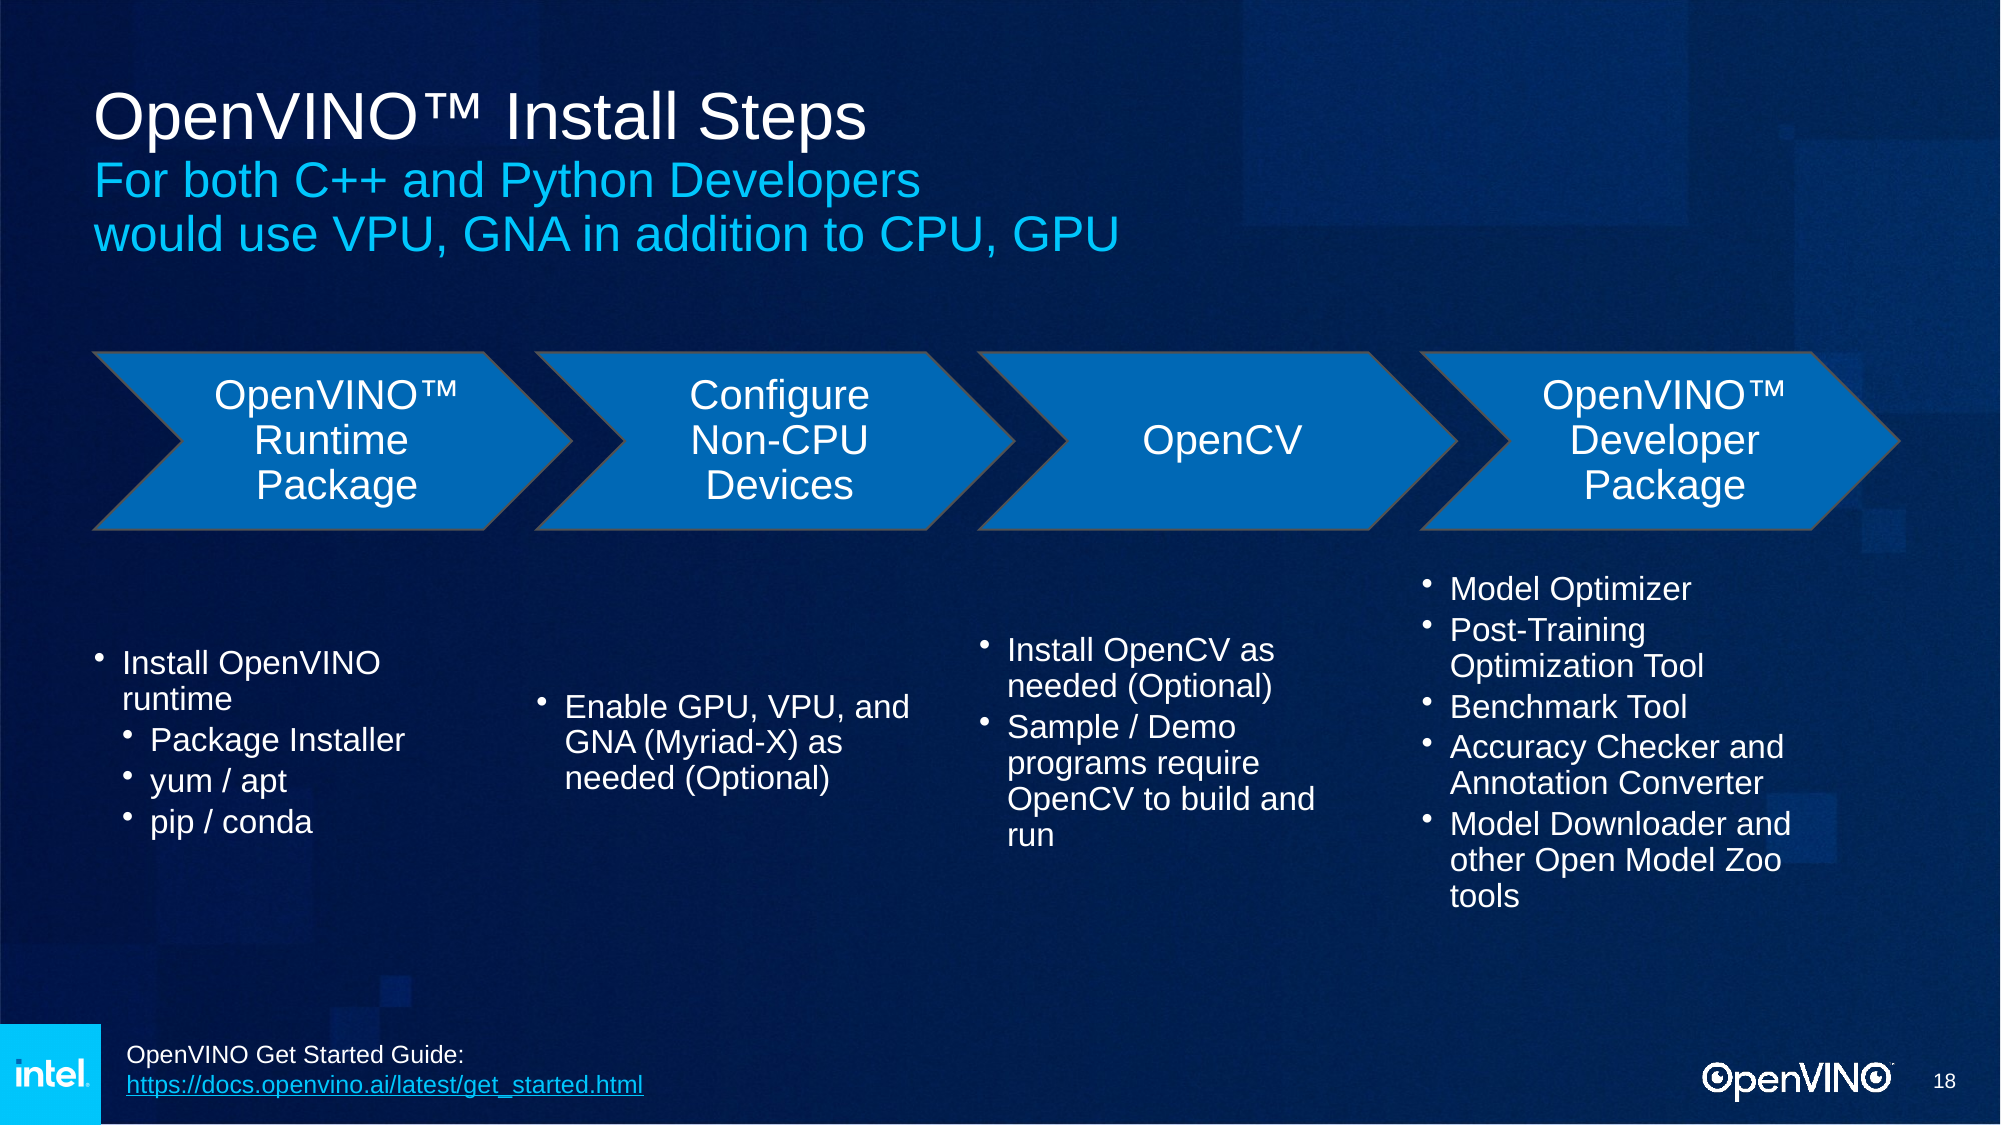

# OpenVINO™ Install Steps For both C++ and Python Developers would use VPU, GNA in addition to CPU, GPU
OpenVINO™
Runtime
Package
Install OpenVINO runtime
Package Installer
yum / apt
pip / conda
Configure Non-CPU Devices
Enable GPU, VPU, and GNA (Myriad-X) as needed (Optional)
OpenCV
Install OpenCV as needed (Optional)
Sample / Demo programs require OpenCV to build and run
OpenVINO™ Developer Package
Model Optimizer
Post-Training Optimization Tool
Benchmark Tool
Accuracy Checker and Annotation Converter
Model Downloader and other Open Model Zoo tools
OpenVINO Get Started Guide:
https://docs.openvino.ai/latest/get_started.html